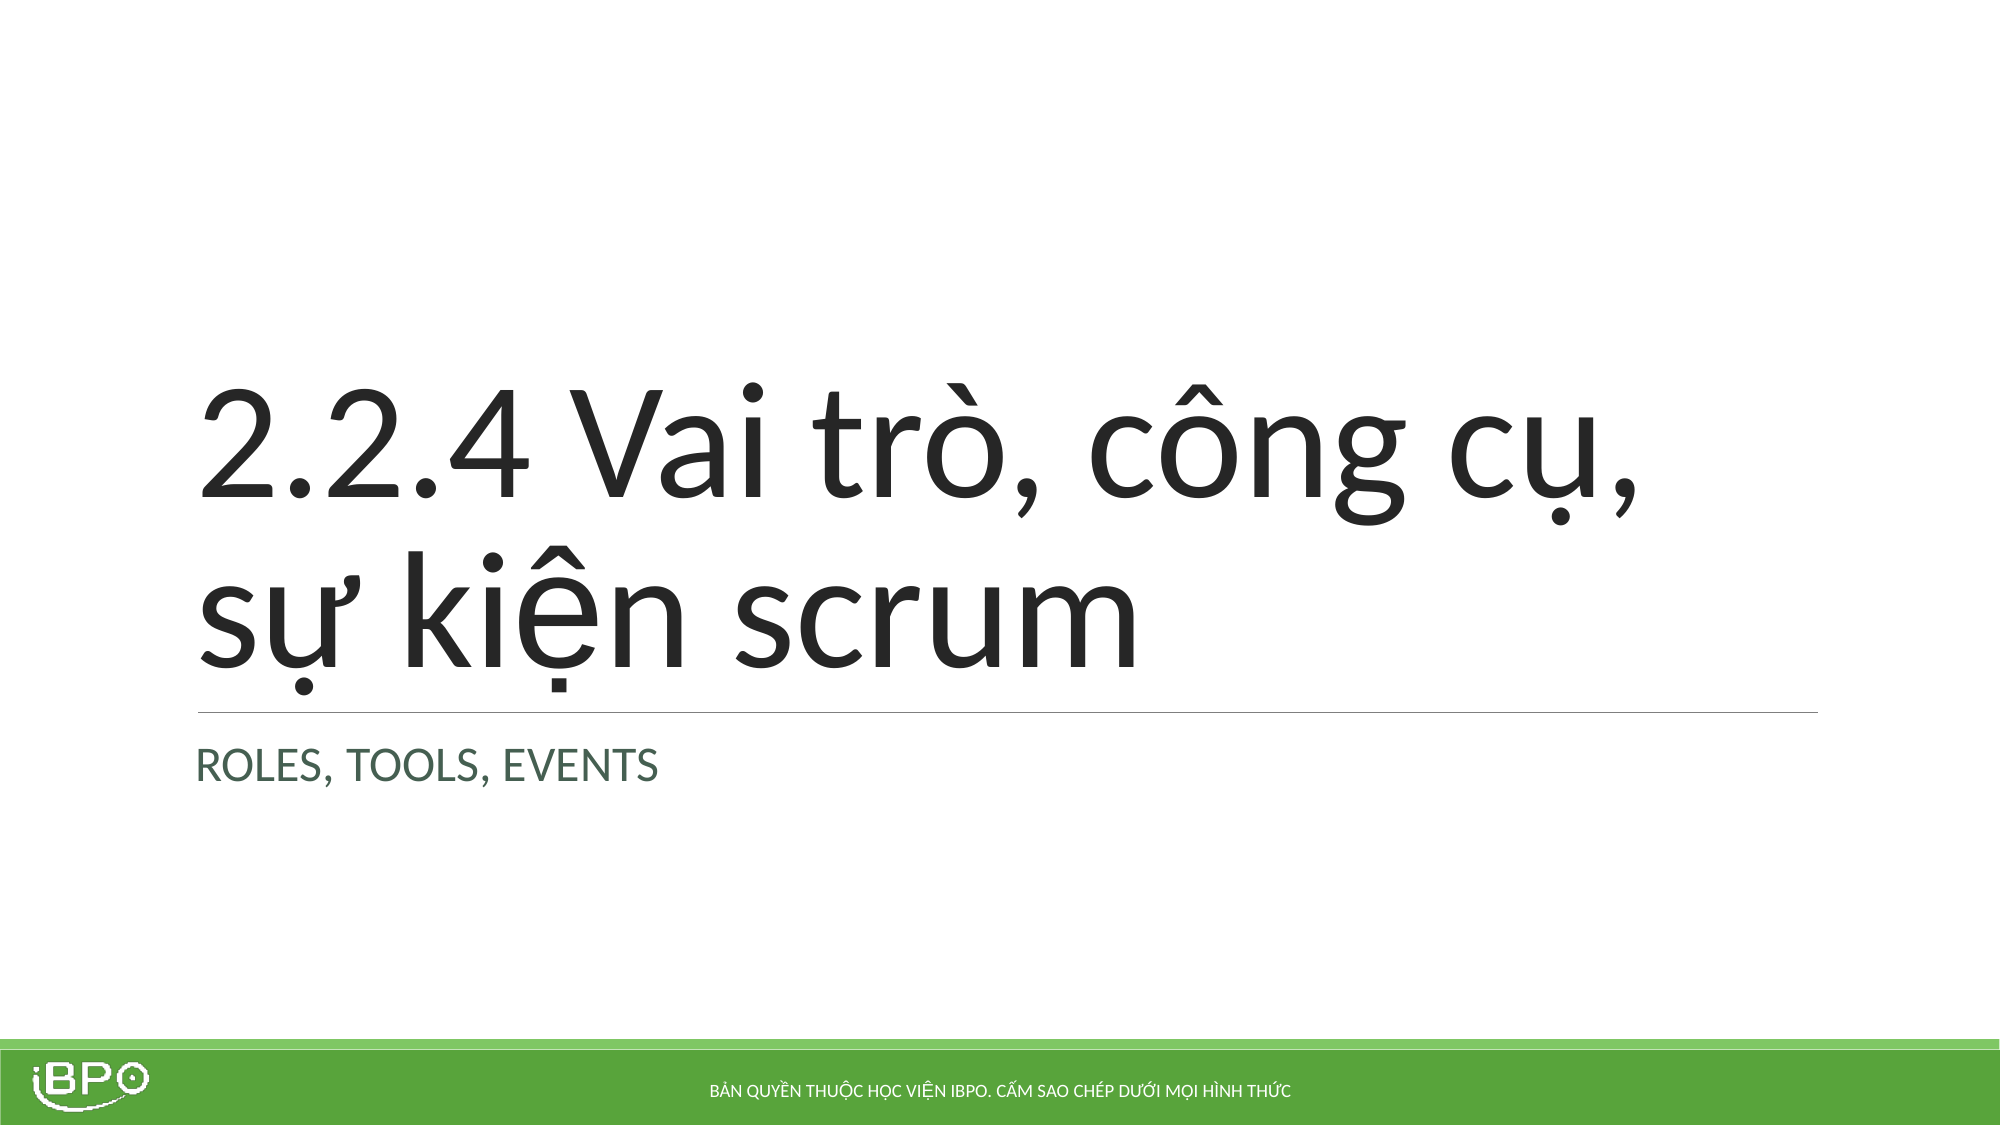

# 2.2.4 Vai trò, công cụ, sự kiện scrum
ROLES, TOOLS, EVENTS
BẢN QUYỀN THUỘC HỌC VIỆN IBPO. CẤM SAO CHÉP DƯỚI MỌI HÌNH THỨC